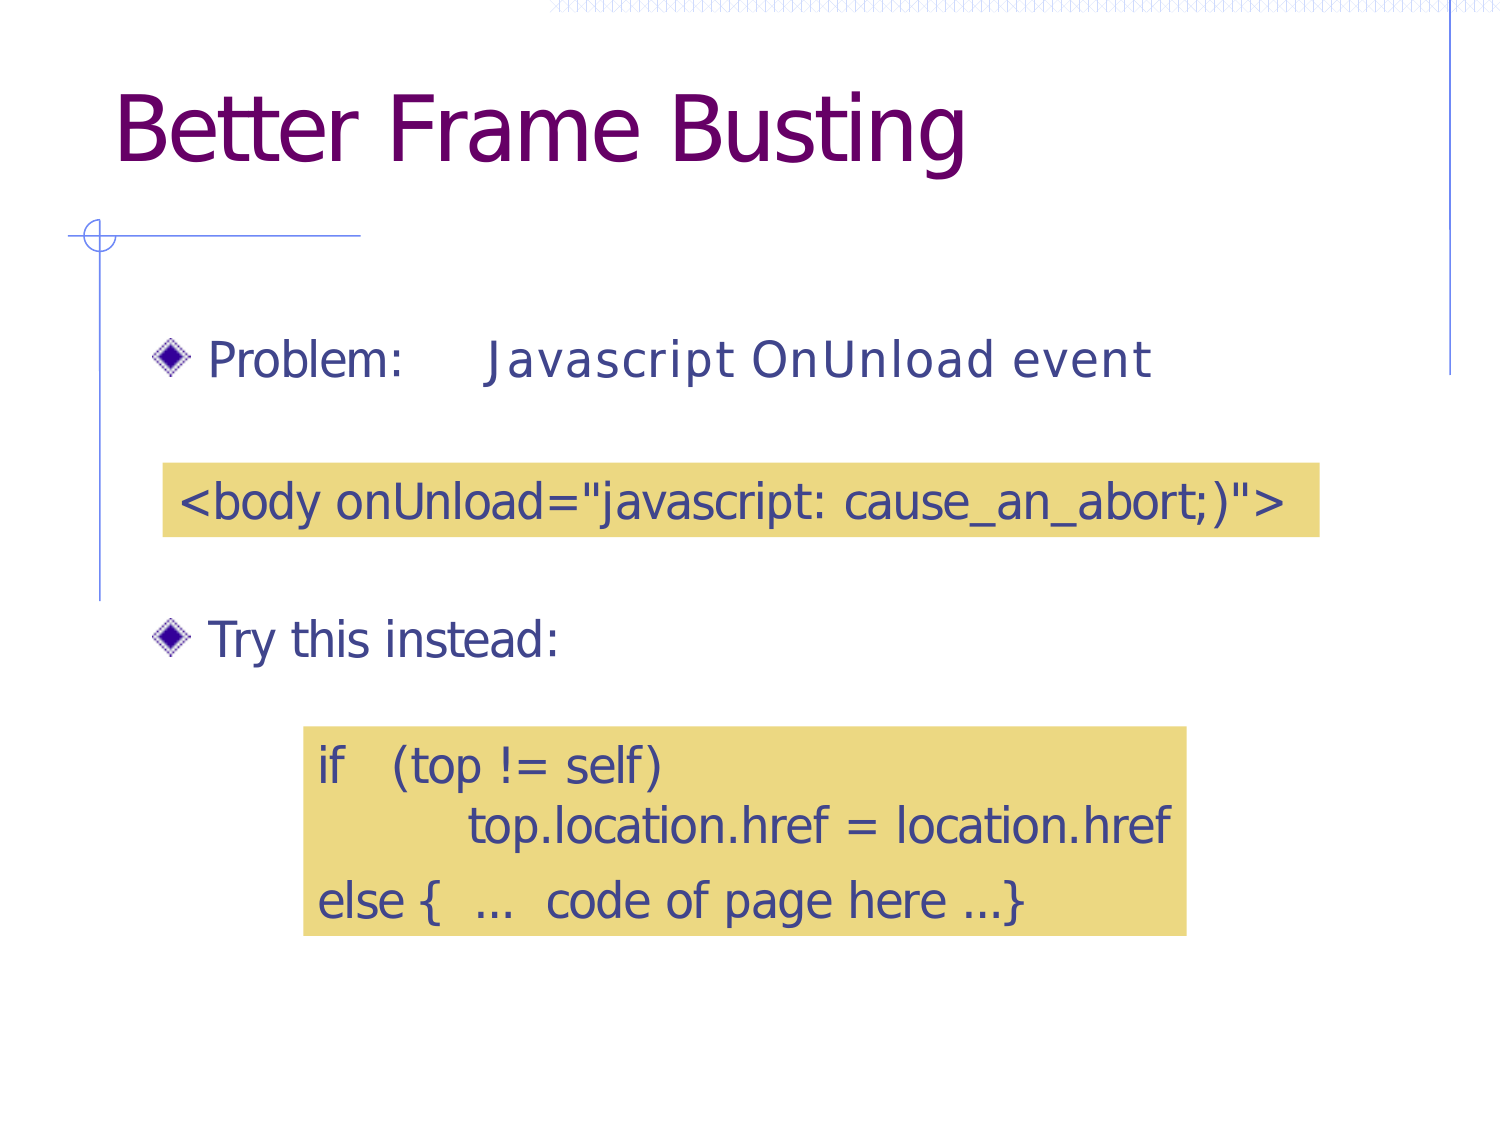

# Better Frame Busting

Problem:     Javascript OnUnload event

Try this instead:

<body onUnload="javascript: cause_an_abort;)">
if   (top != self)
	top.location.href = location.href
else {  …  code of page here …}